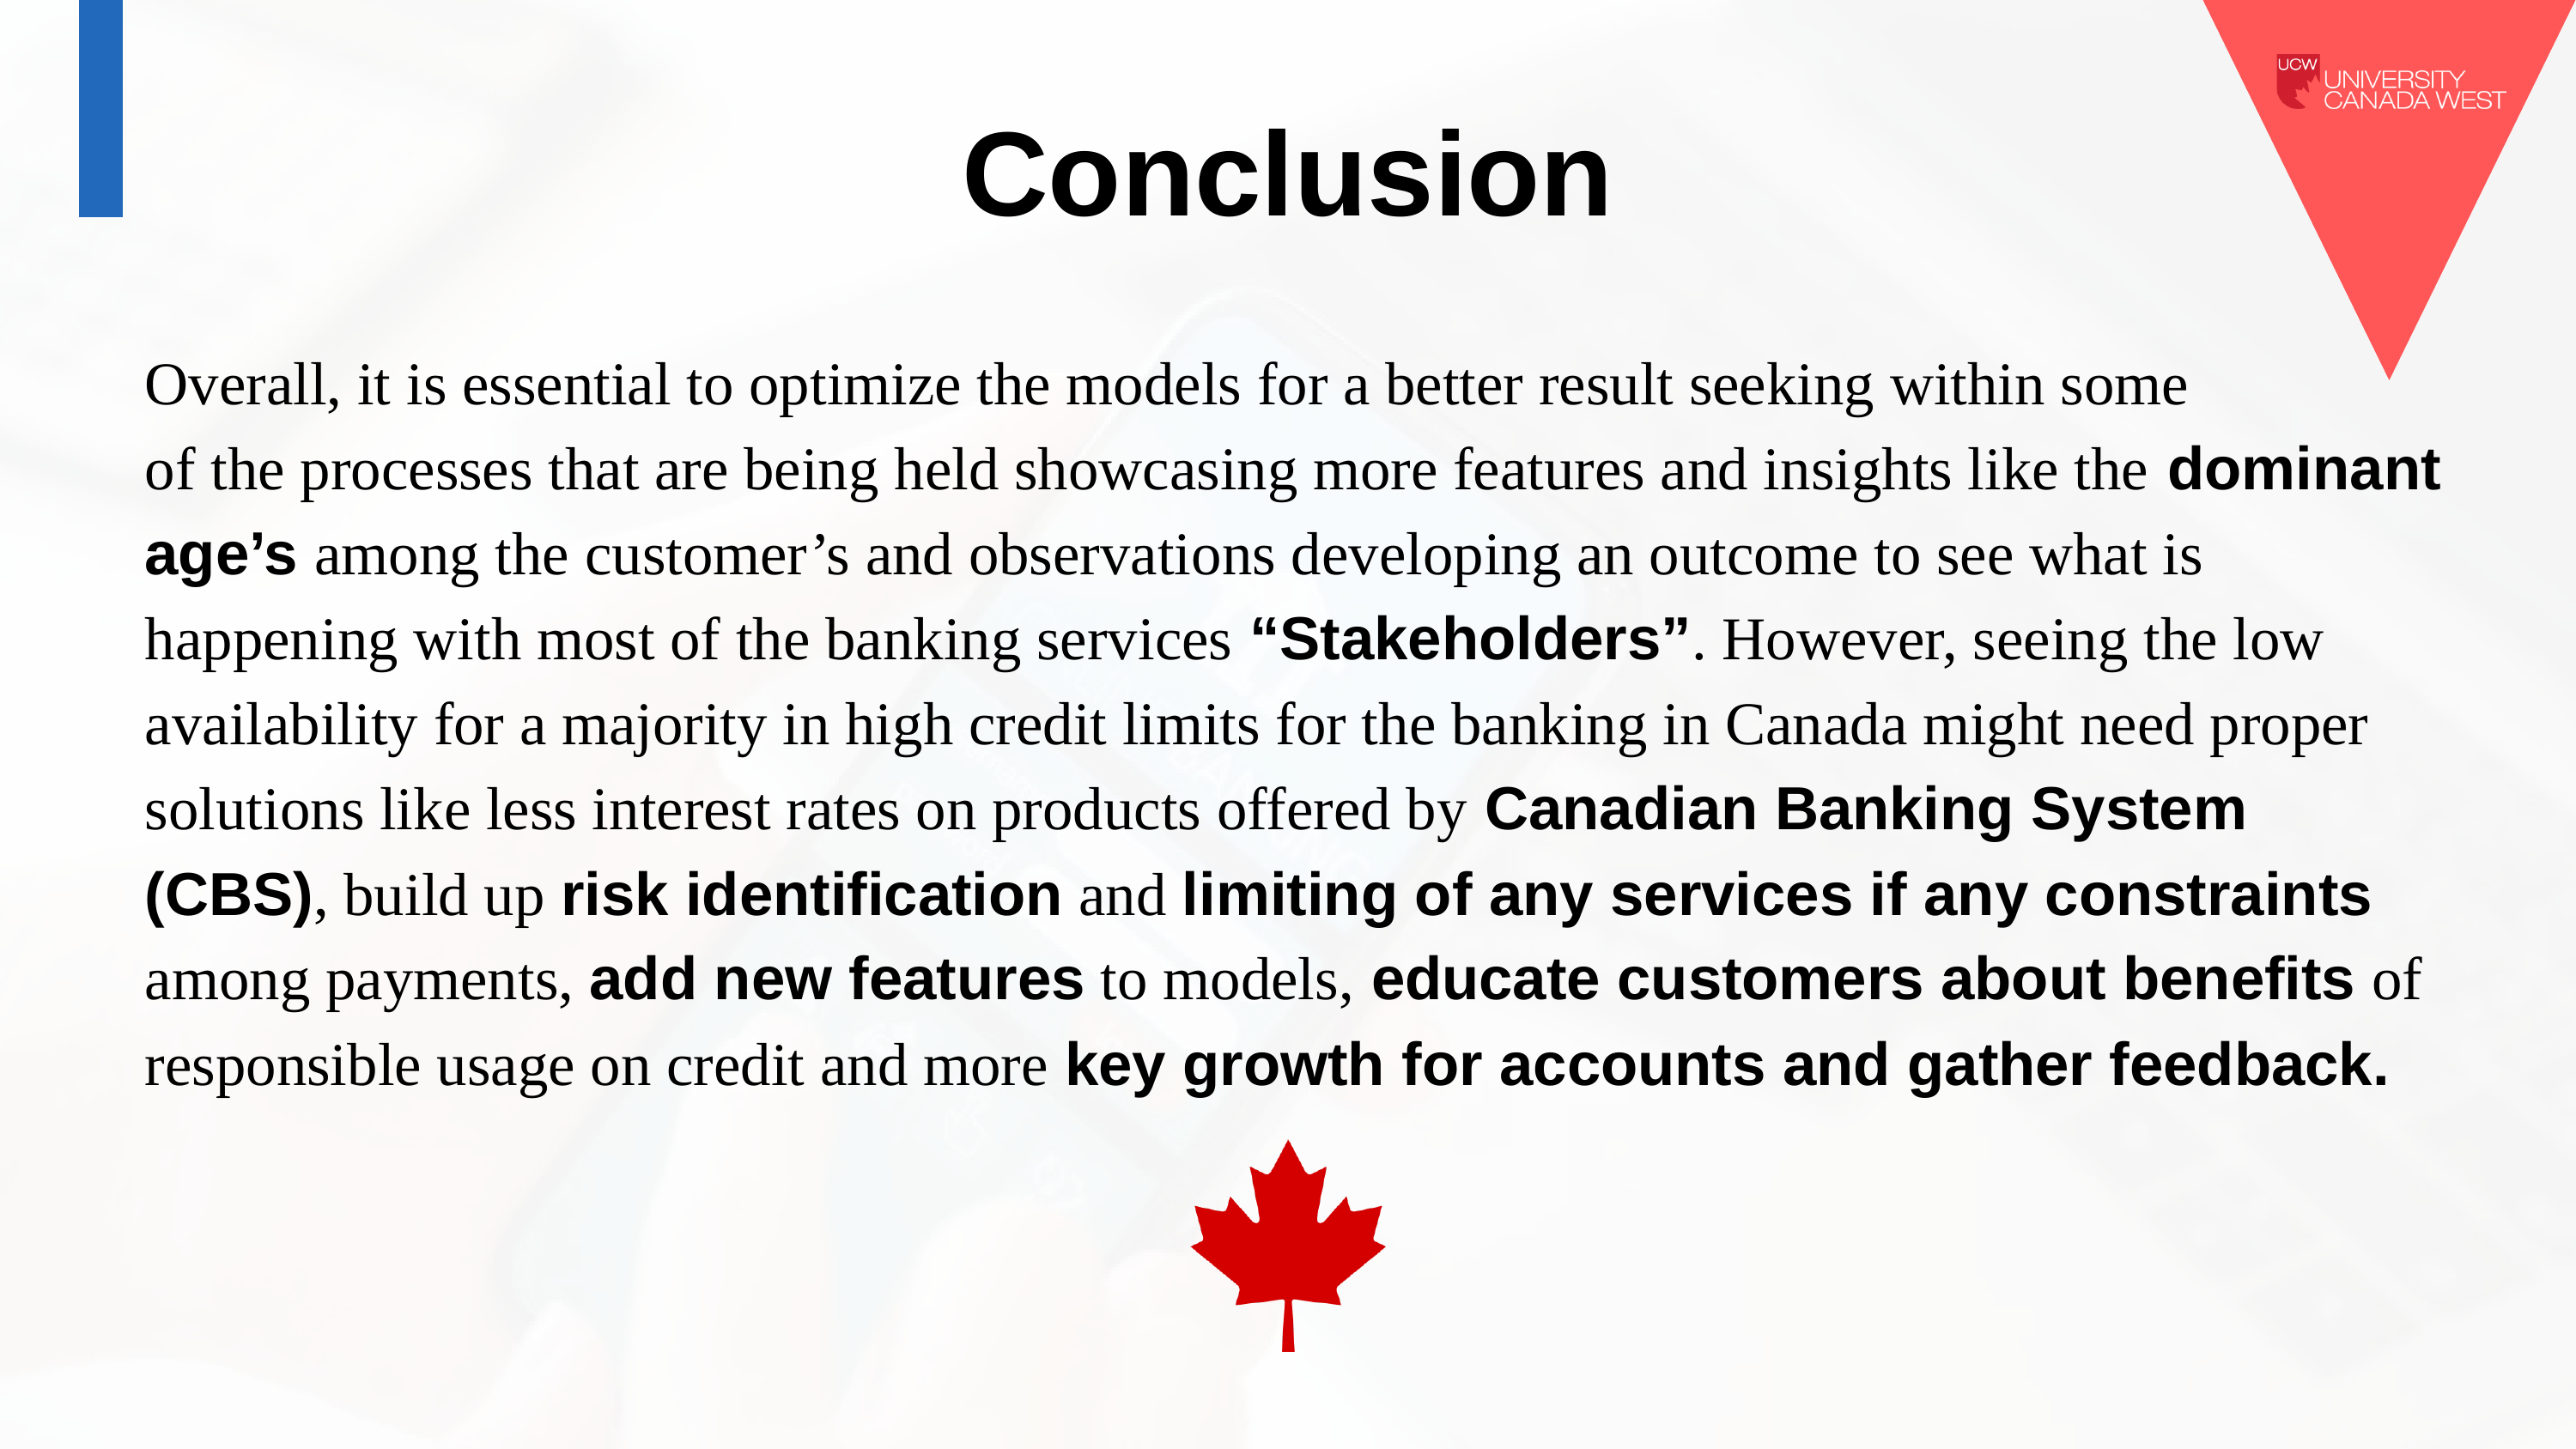

Conclusion
Overall, it is essential to optimize the models for a better result seeking within some
of the processes that are being held showcasing more features and insights like the dominant age’s among the customer’s and observations developing an outcome to see what is happening with most of the banking services “Stakeholders”. However, seeing the low availability for a majority in high credit limits for the banking in Canada might need proper solutions like less interest rates on products offered by Canadian Banking System (CBS), build up risk identification and limiting of any services if any constraints among payments, add new features to models, educate customers about benefits of responsible usage on credit and more key growth for accounts and gather feedback.